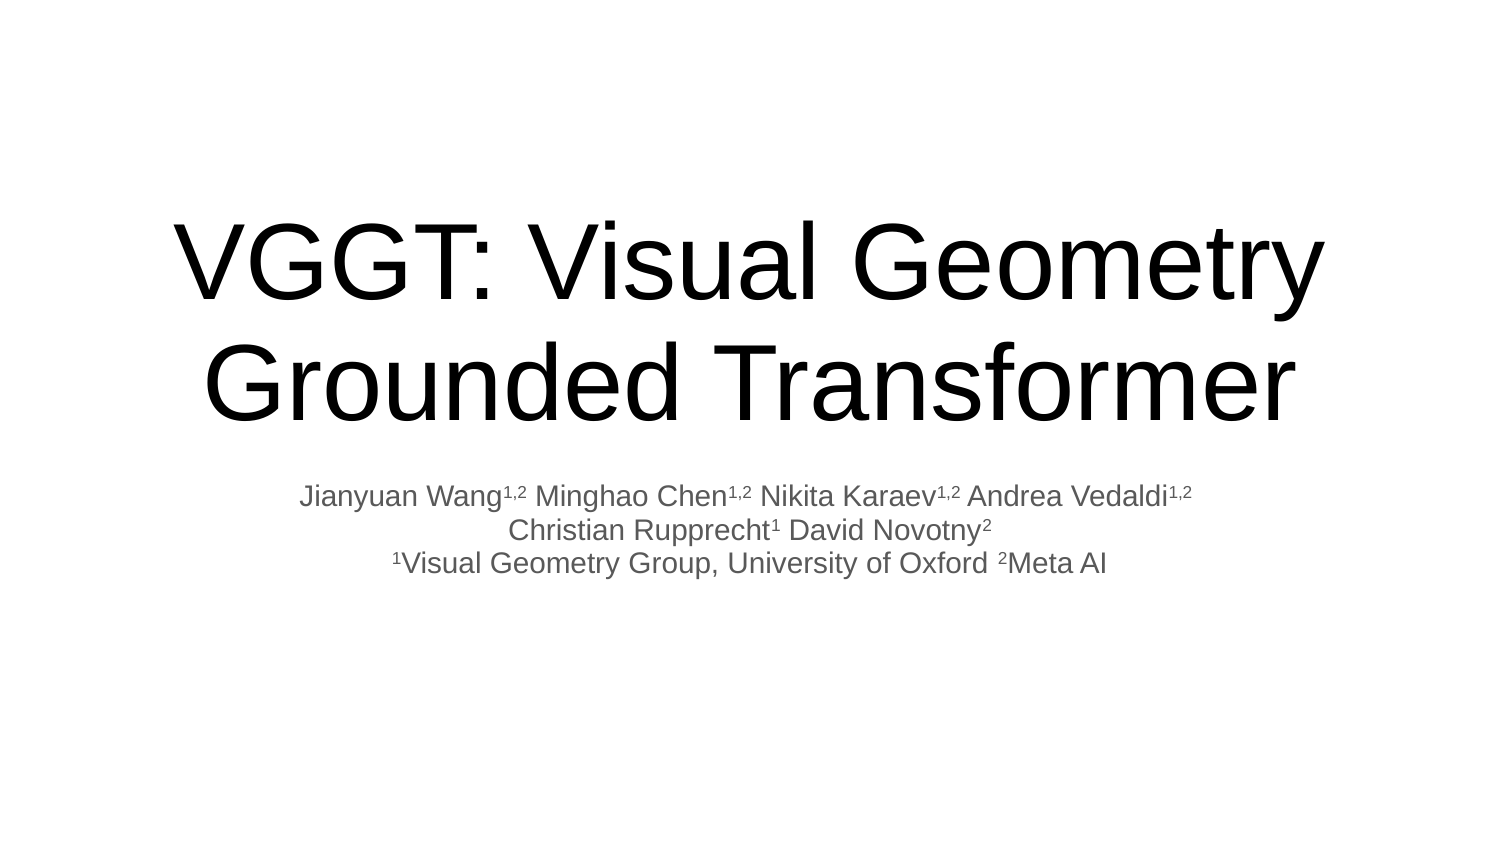

# VGGT: Visual Geometry Grounded Transformer
Jianyuan Wang1,2 Minghao Chen1,2 Nikita Karaev1,2 Andrea Vedaldi1,2
Christian Rupprecht1 David Novotny2
1Visual Geometry Group, University of Oxford 2Meta AI